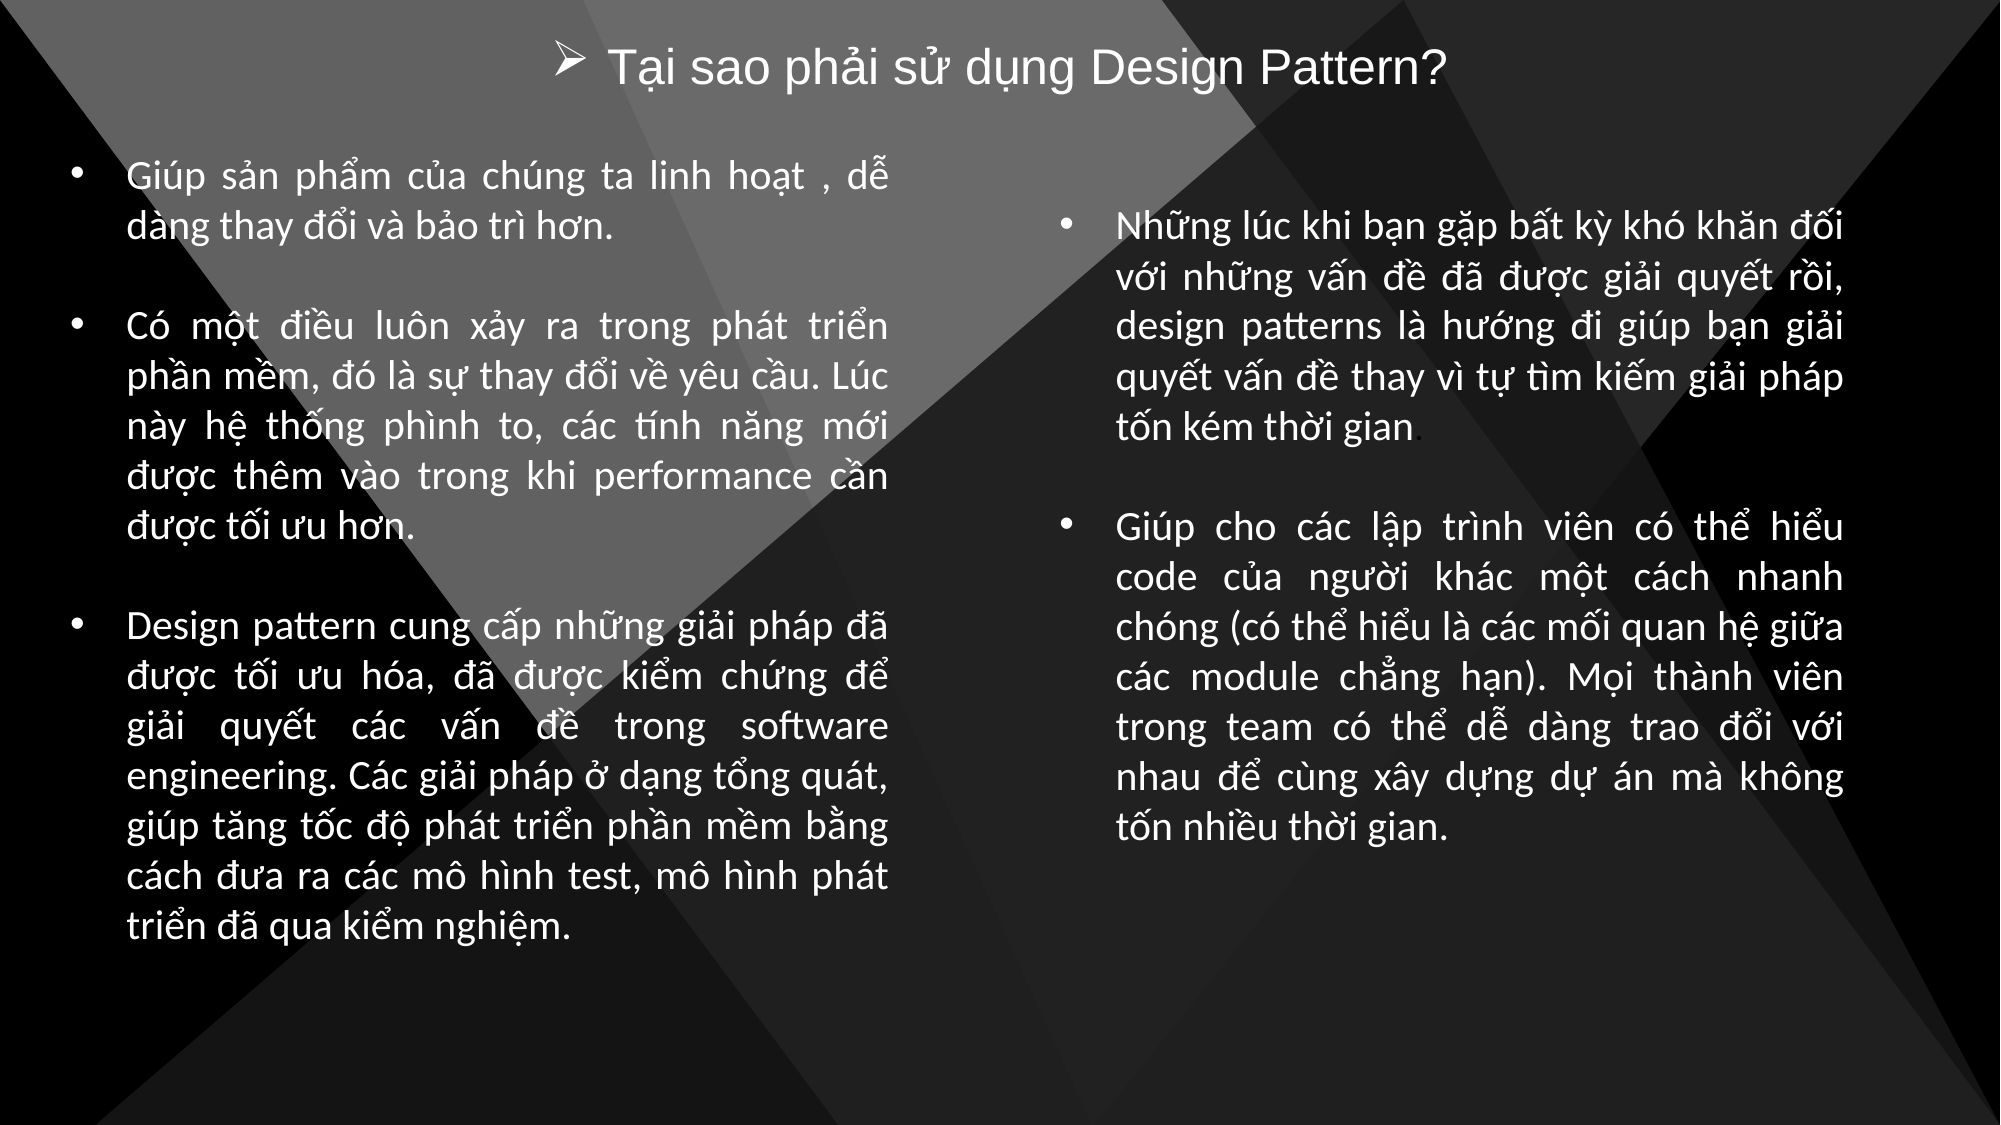

Tại sao phải sử dụng Design Pattern?
Giúp sản phẩm của chúng ta linh hoạt , dễ dàng thay đổi và bảo trì hơn.

Có một điều luôn xảy ra trong phát triển phần mềm, đó là sự thay đổi về yêu cầu. Lúc này hệ thống phình to, các tính năng mới được thêm vào trong khi performance cần được tối ưu hơn.

Design pattern cung cấp những giải pháp đã được tối ưu hóa, đã được kiểm chứng để giải quyết các vấn đề trong software engineering. Các giải pháp ở dạng tổng quát, giúp tăng tốc độ phát triển phần mềm bằng cách đưa ra các mô hình test, mô hình phát triển đã qua kiểm nghiệm.

Những lúc khi bạn gặp bất kỳ khó khăn đối với những vấn đề đã được giải quyết rồi, design patterns là hướng đi giúp bạn giải quyết vấn đề thay vì tự tìm kiếm giải pháp tốn kém thời gian.

Giúp cho các lập trình viên có thể hiểu code của người khác một cách nhanh chóng (có thể hiểu là các mối quan hệ giữa các module chẳng hạn). Mọi thành viên trong team có thể dễ dàng trao đổi với nhau để cùng xây dựng dự án mà không tốn nhiều thời gian.